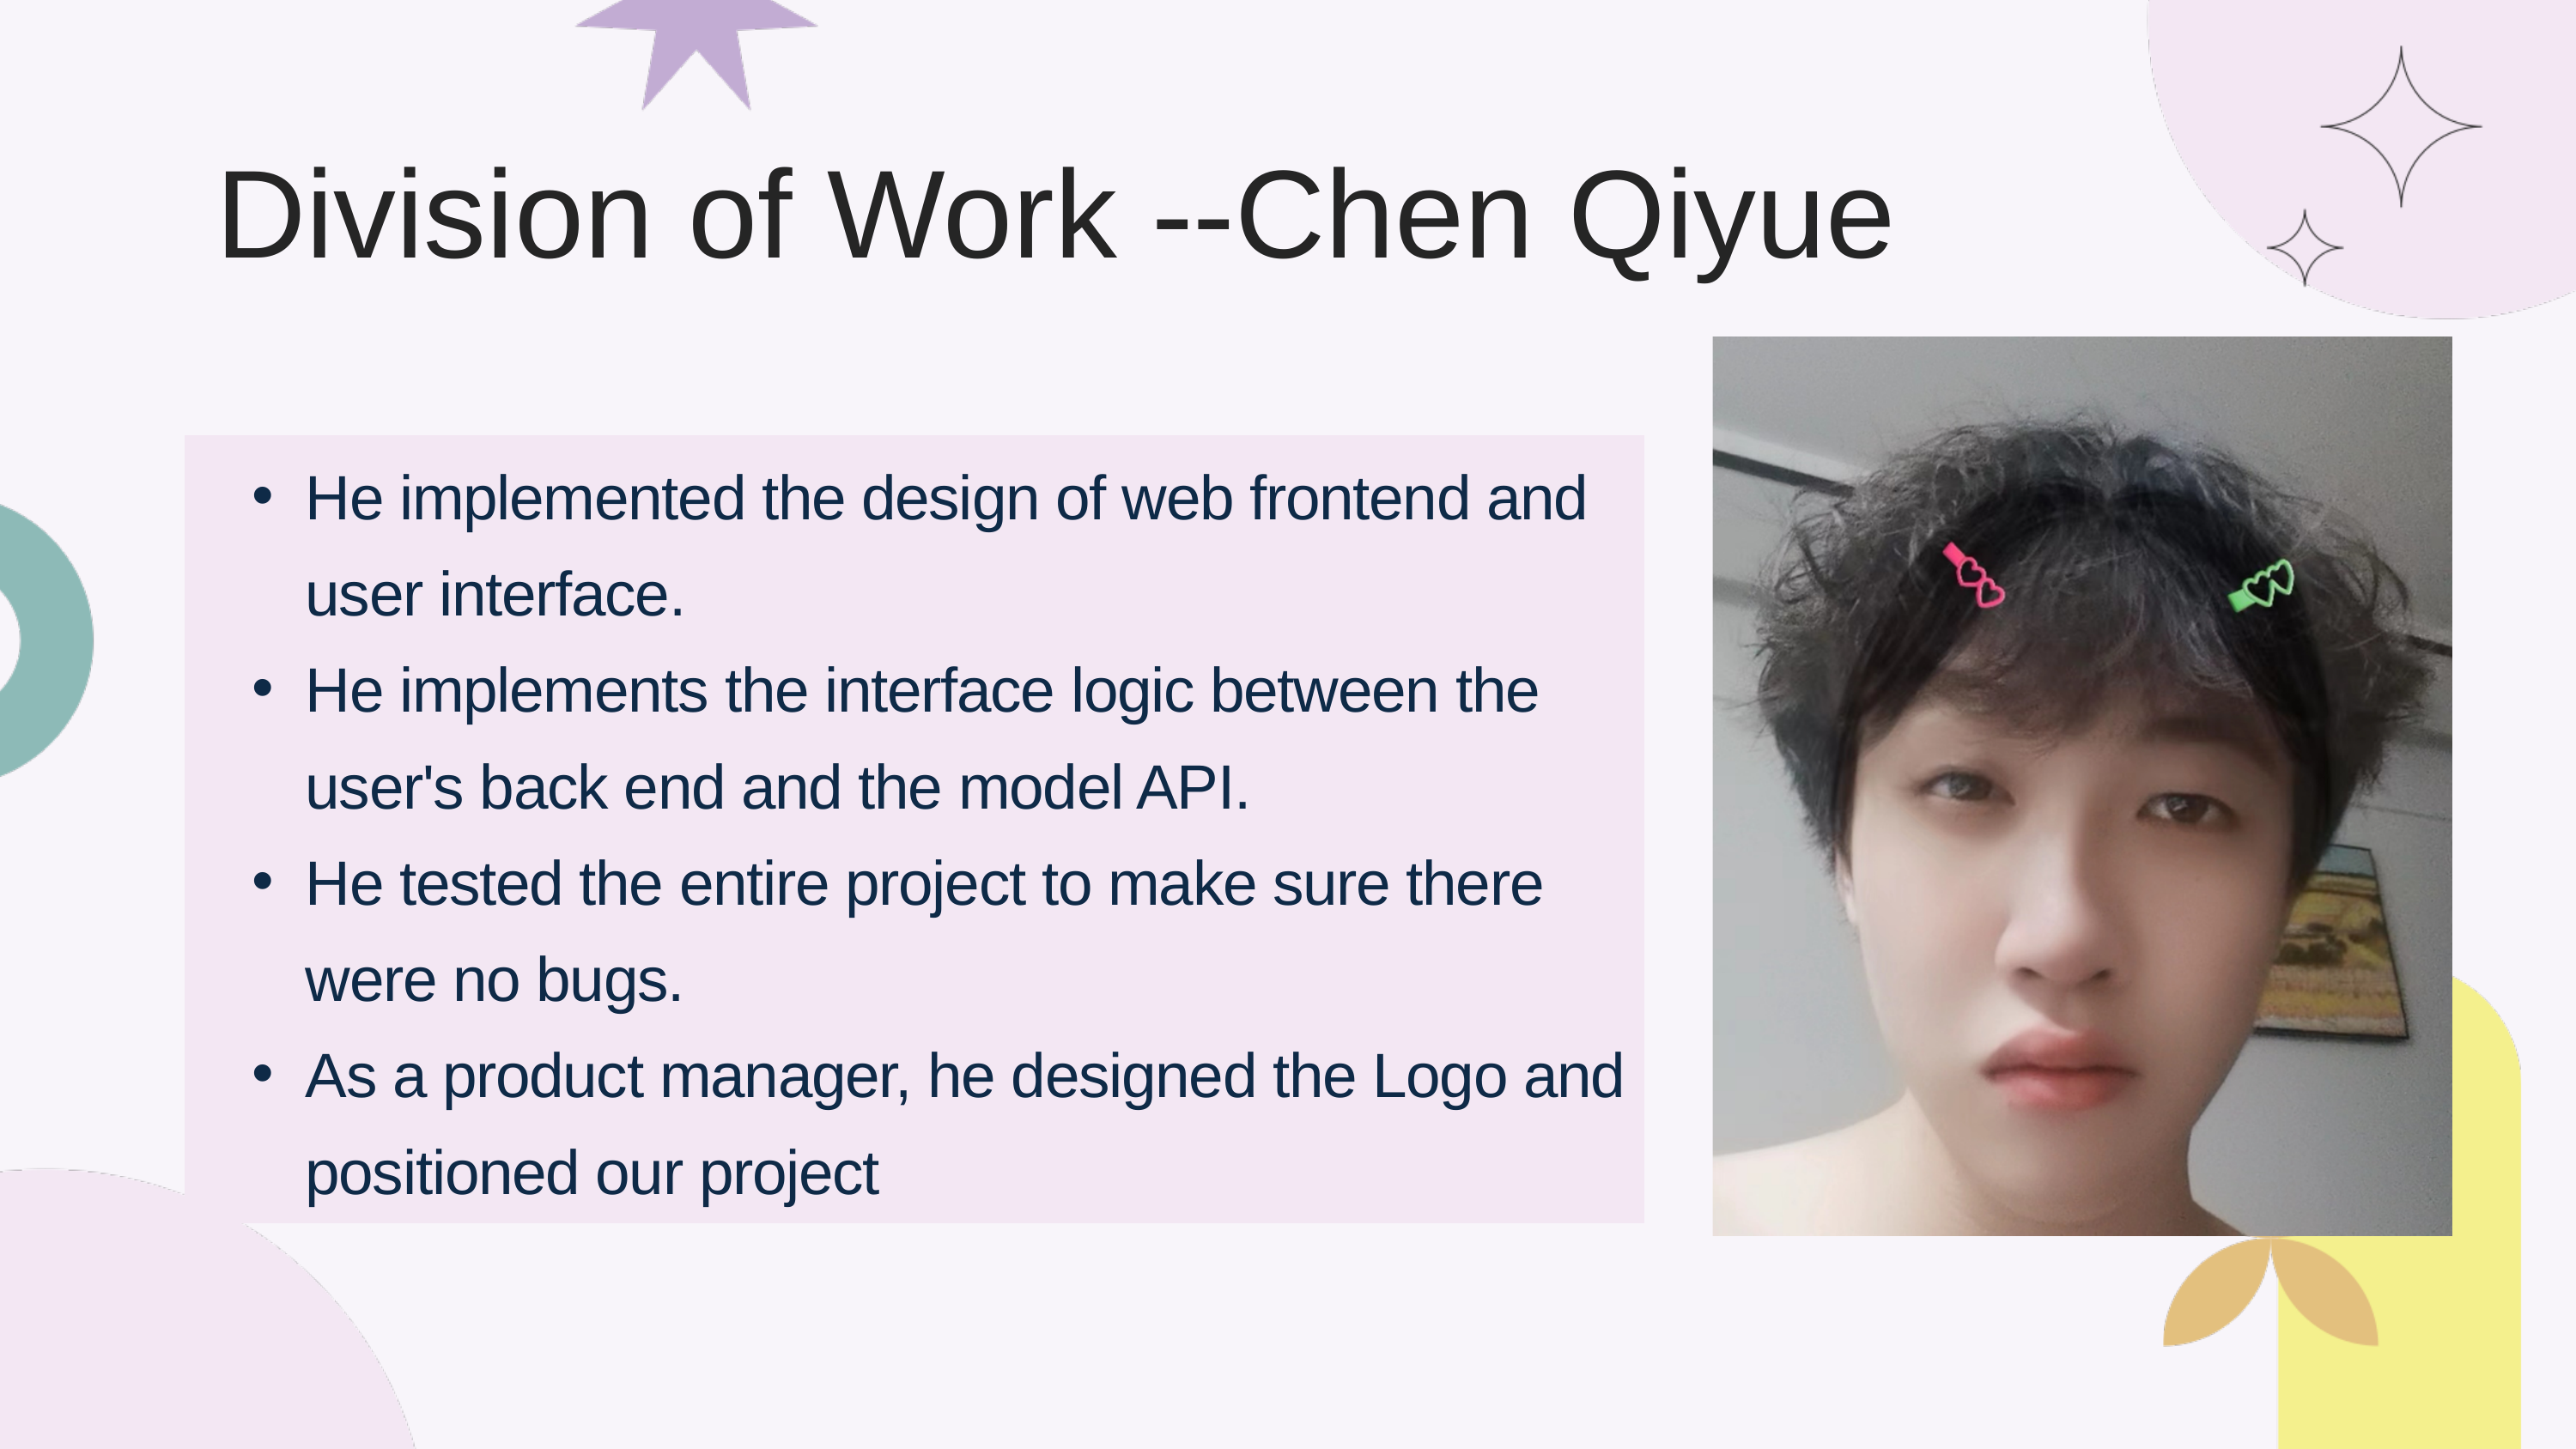

Division of Work --Chen Qiyue

He implemented the design of web frontend and user interface.
He implements the interface logic between the user's back end and the model API.
He tested the entire project to make sure there were no bugs.
As a product manager, he designed the Logo and positioned our project